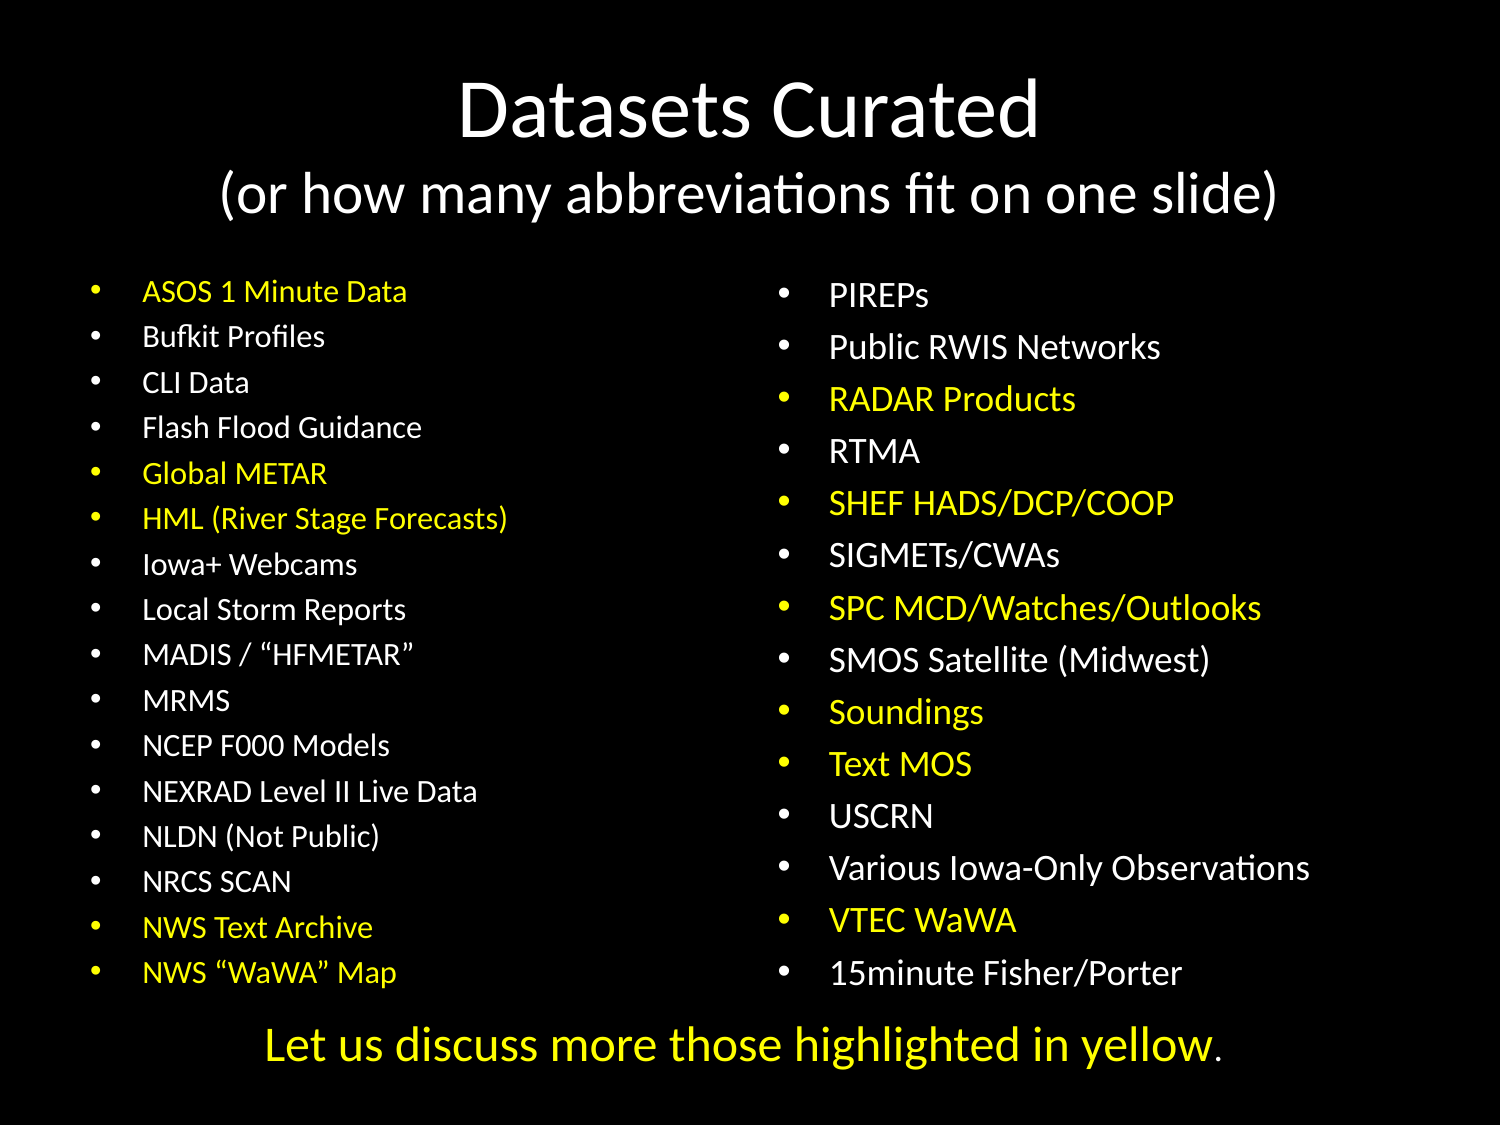

# Datasets Curated (or how many abbreviations fit on one slide)
ASOS 1 Minute Data
Bufkit Profiles
CLI Data
Flash Flood Guidance
Global METAR
HML (River Stage Forecasts)
Iowa+ Webcams
Local Storm Reports
MADIS / “HFMETAR”
MRMS
NCEP F000 Models
NEXRAD Level II Live Data
NLDN (Not Public)
NRCS SCAN
NWS Text Archive
NWS “WaWA” Map

PIREPs
Public RWIS Networks
RADAR Products
RTMA
SHEF HADS/DCP/COOP
SIGMETs/CWAs
SPC MCD/Watches/Outlooks
SMOS Satellite (Midwest)
Soundings
Text MOS
USCRN
Various Iowa-Only Observations
VTEC WaWA
15minute Fisher/Porter
Let us discuss more those highlighted in yellow.